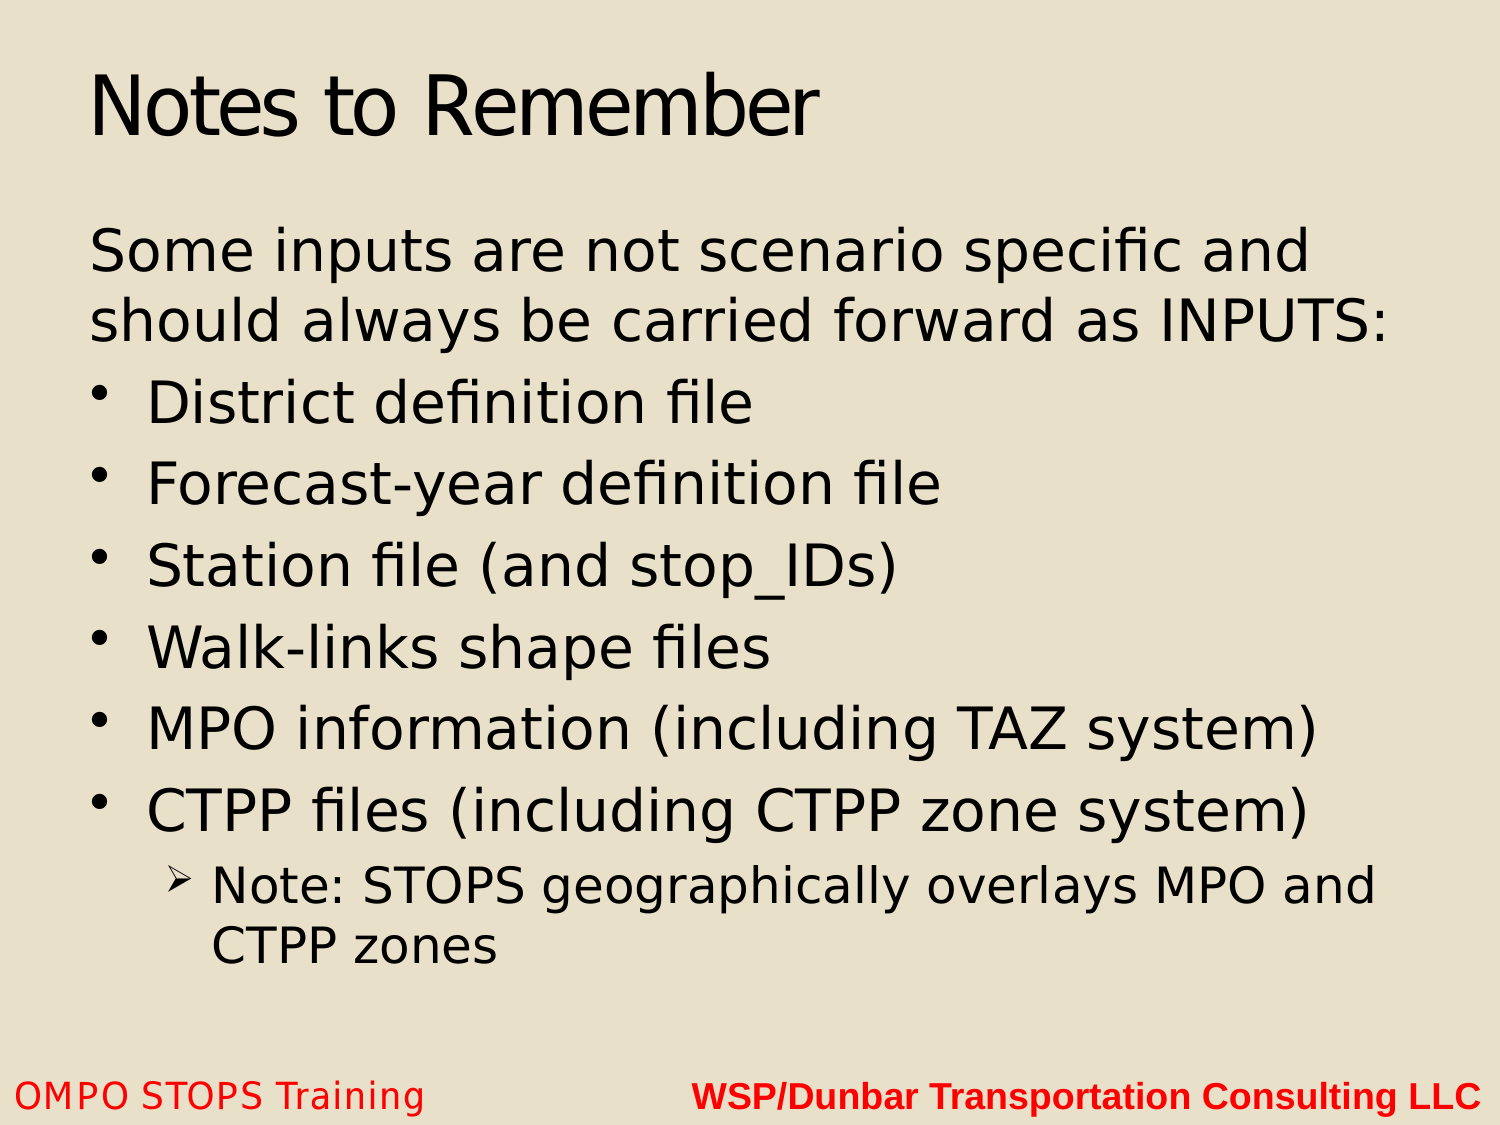

# Notes to Remember
Some inputs are not scenario specific and should always be carried forward as INPUTS:
District definition file
Forecast-year definition file
Station file (and stop_IDs)
Walk-links shape files
MPO information (including TAZ system)
CTPP files (including CTPP zone system)
Note: STOPS geographically overlays MPO and CTPP zones
OMPO STOPS Training                        WSP/Dunbar Transportation Consulting LLC